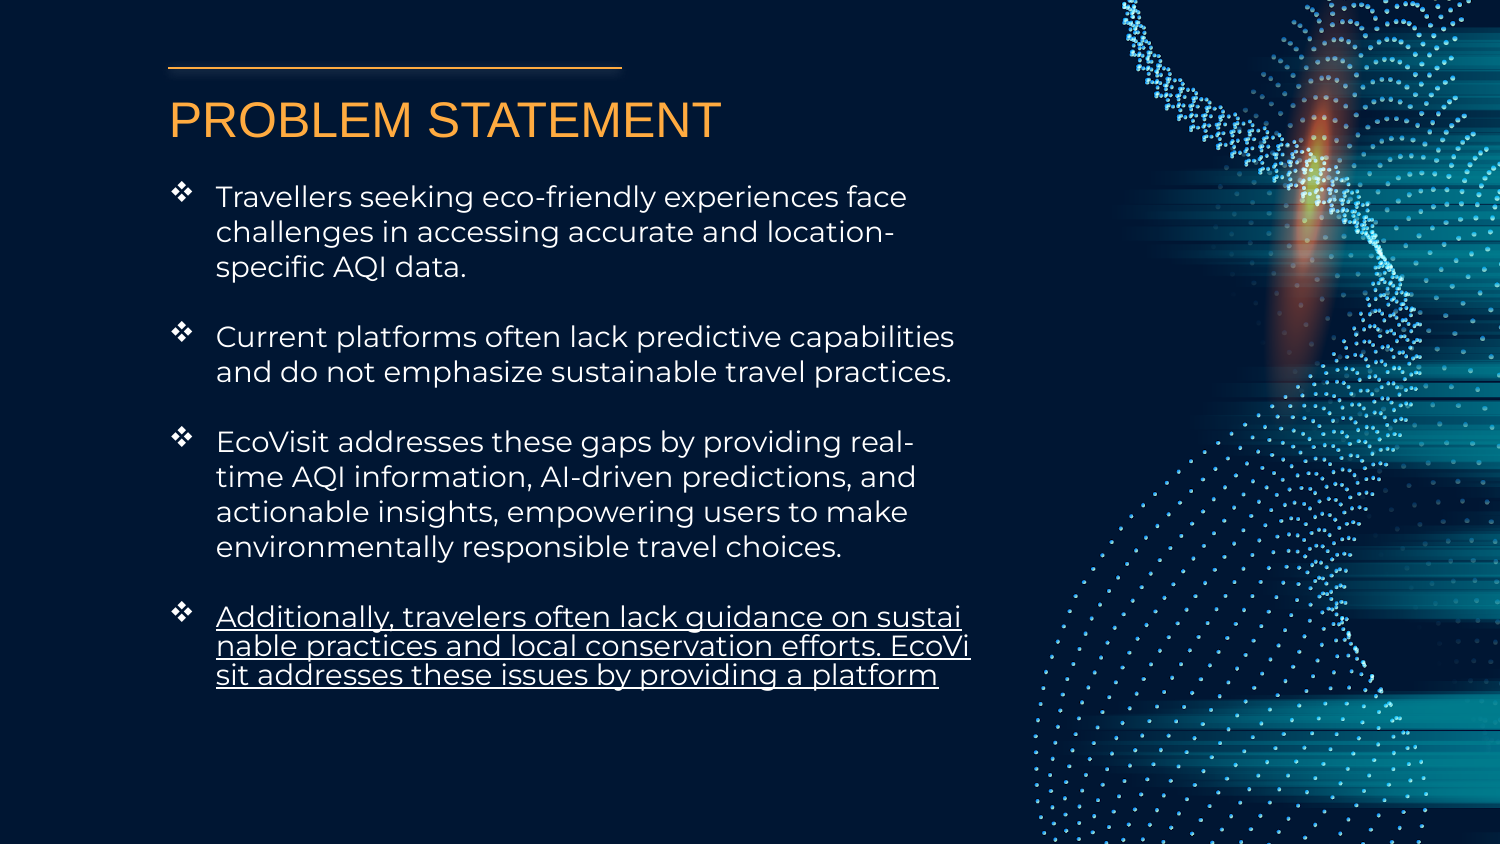

# PROBLEM STATEMENT
Travellers seeking eco-friendly experiences face challenges in accessing accurate and location-specific AQI data.

Current platforms often lack predictive capabilities and do not emphasize sustainable travel practices.

EcoVisit addresses these gaps by providing real-time AQI information, AI-driven predictions, and actionable insights, empowering users to make environmentally responsible travel choices.

Additionally, travelers often lack guidance on sustainable practices and local conservation efforts. EcoVisit addresses these issues by providing a platform